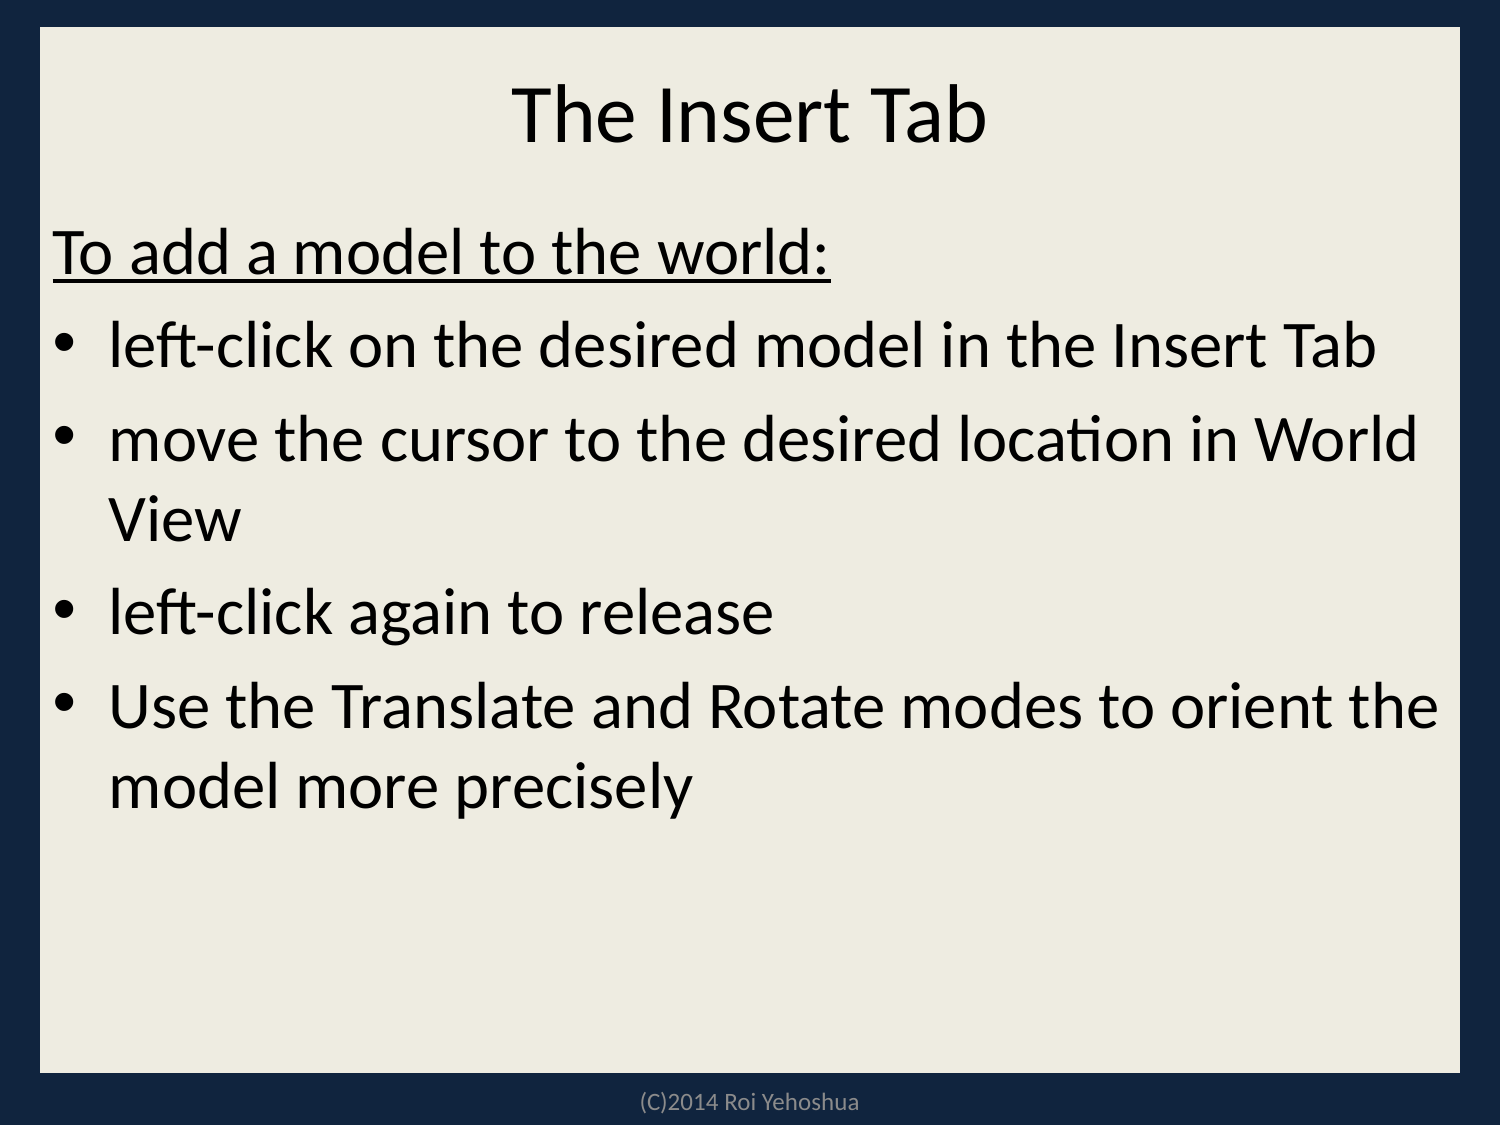

# The Insert Tab
To add a model to the world:
left-click on the desired model in the Insert Tab
move the cursor to the desired location in World View
left-click again to release
Use the Translate and Rotate modes to orient the model more precisely

(C)2014 Roi Yehoshua